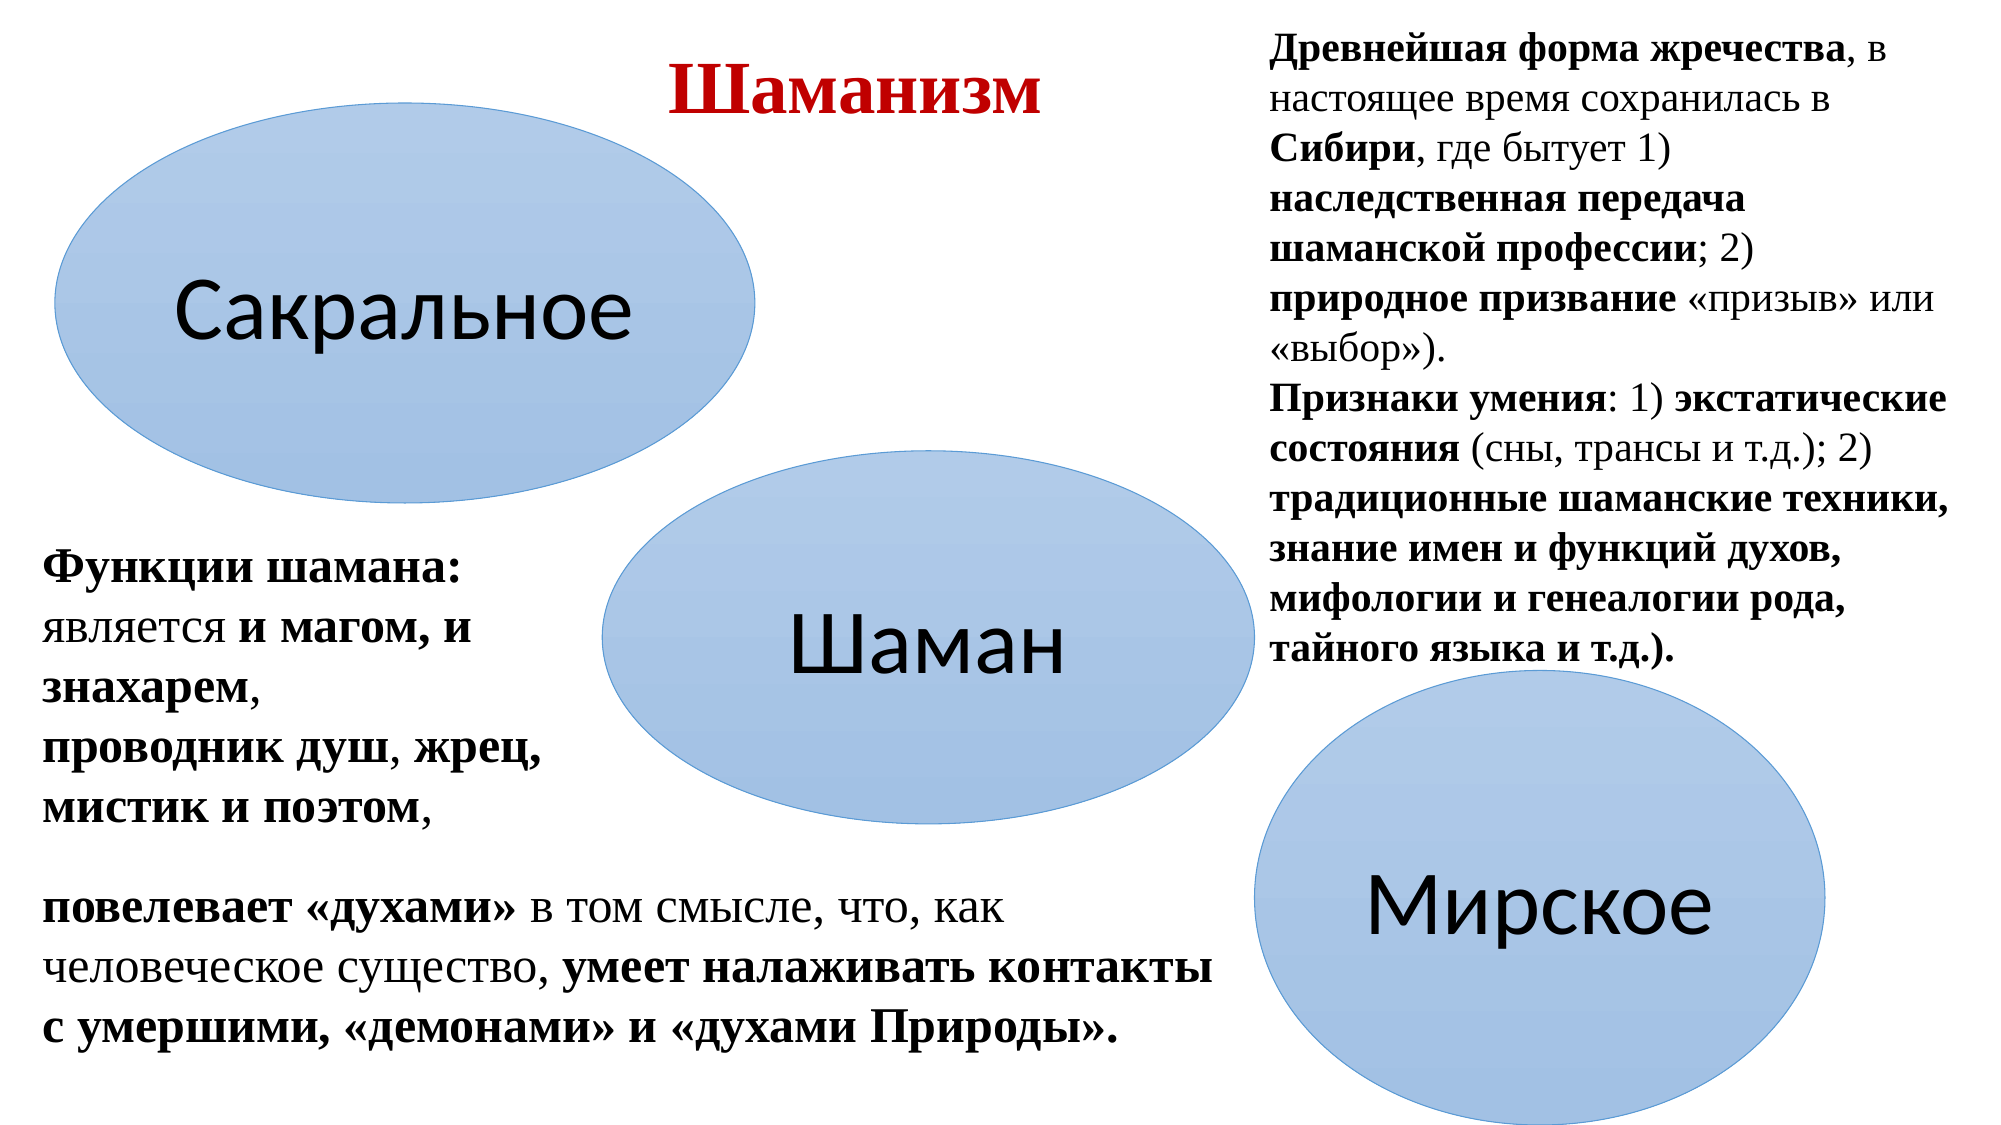

Древнейшая форма жречества, в настоящее время сохранилась в Сибири, где бытует 1) наследственная передача шаманской профессии; 2) природное призвание «призыв» или «выбор»).
Признаки умения: 1) экстатические состояния (сны, трансы и т.д.); 2) традиционные шаманские техники, знание имен и функций духов, мифологии и генеалогии рода, тайного языка и т.д.).
Шаманизм
Сакральное
Шаман
Функции шамана:
является и магом, и знахарем,
проводник душ, жрец, мистик и поэтом,
Мирское
повелевает «духами» в том смысле, что, как человеческое существо, умеет налаживать контакты с умершими, «демонами» и «духами Природы».